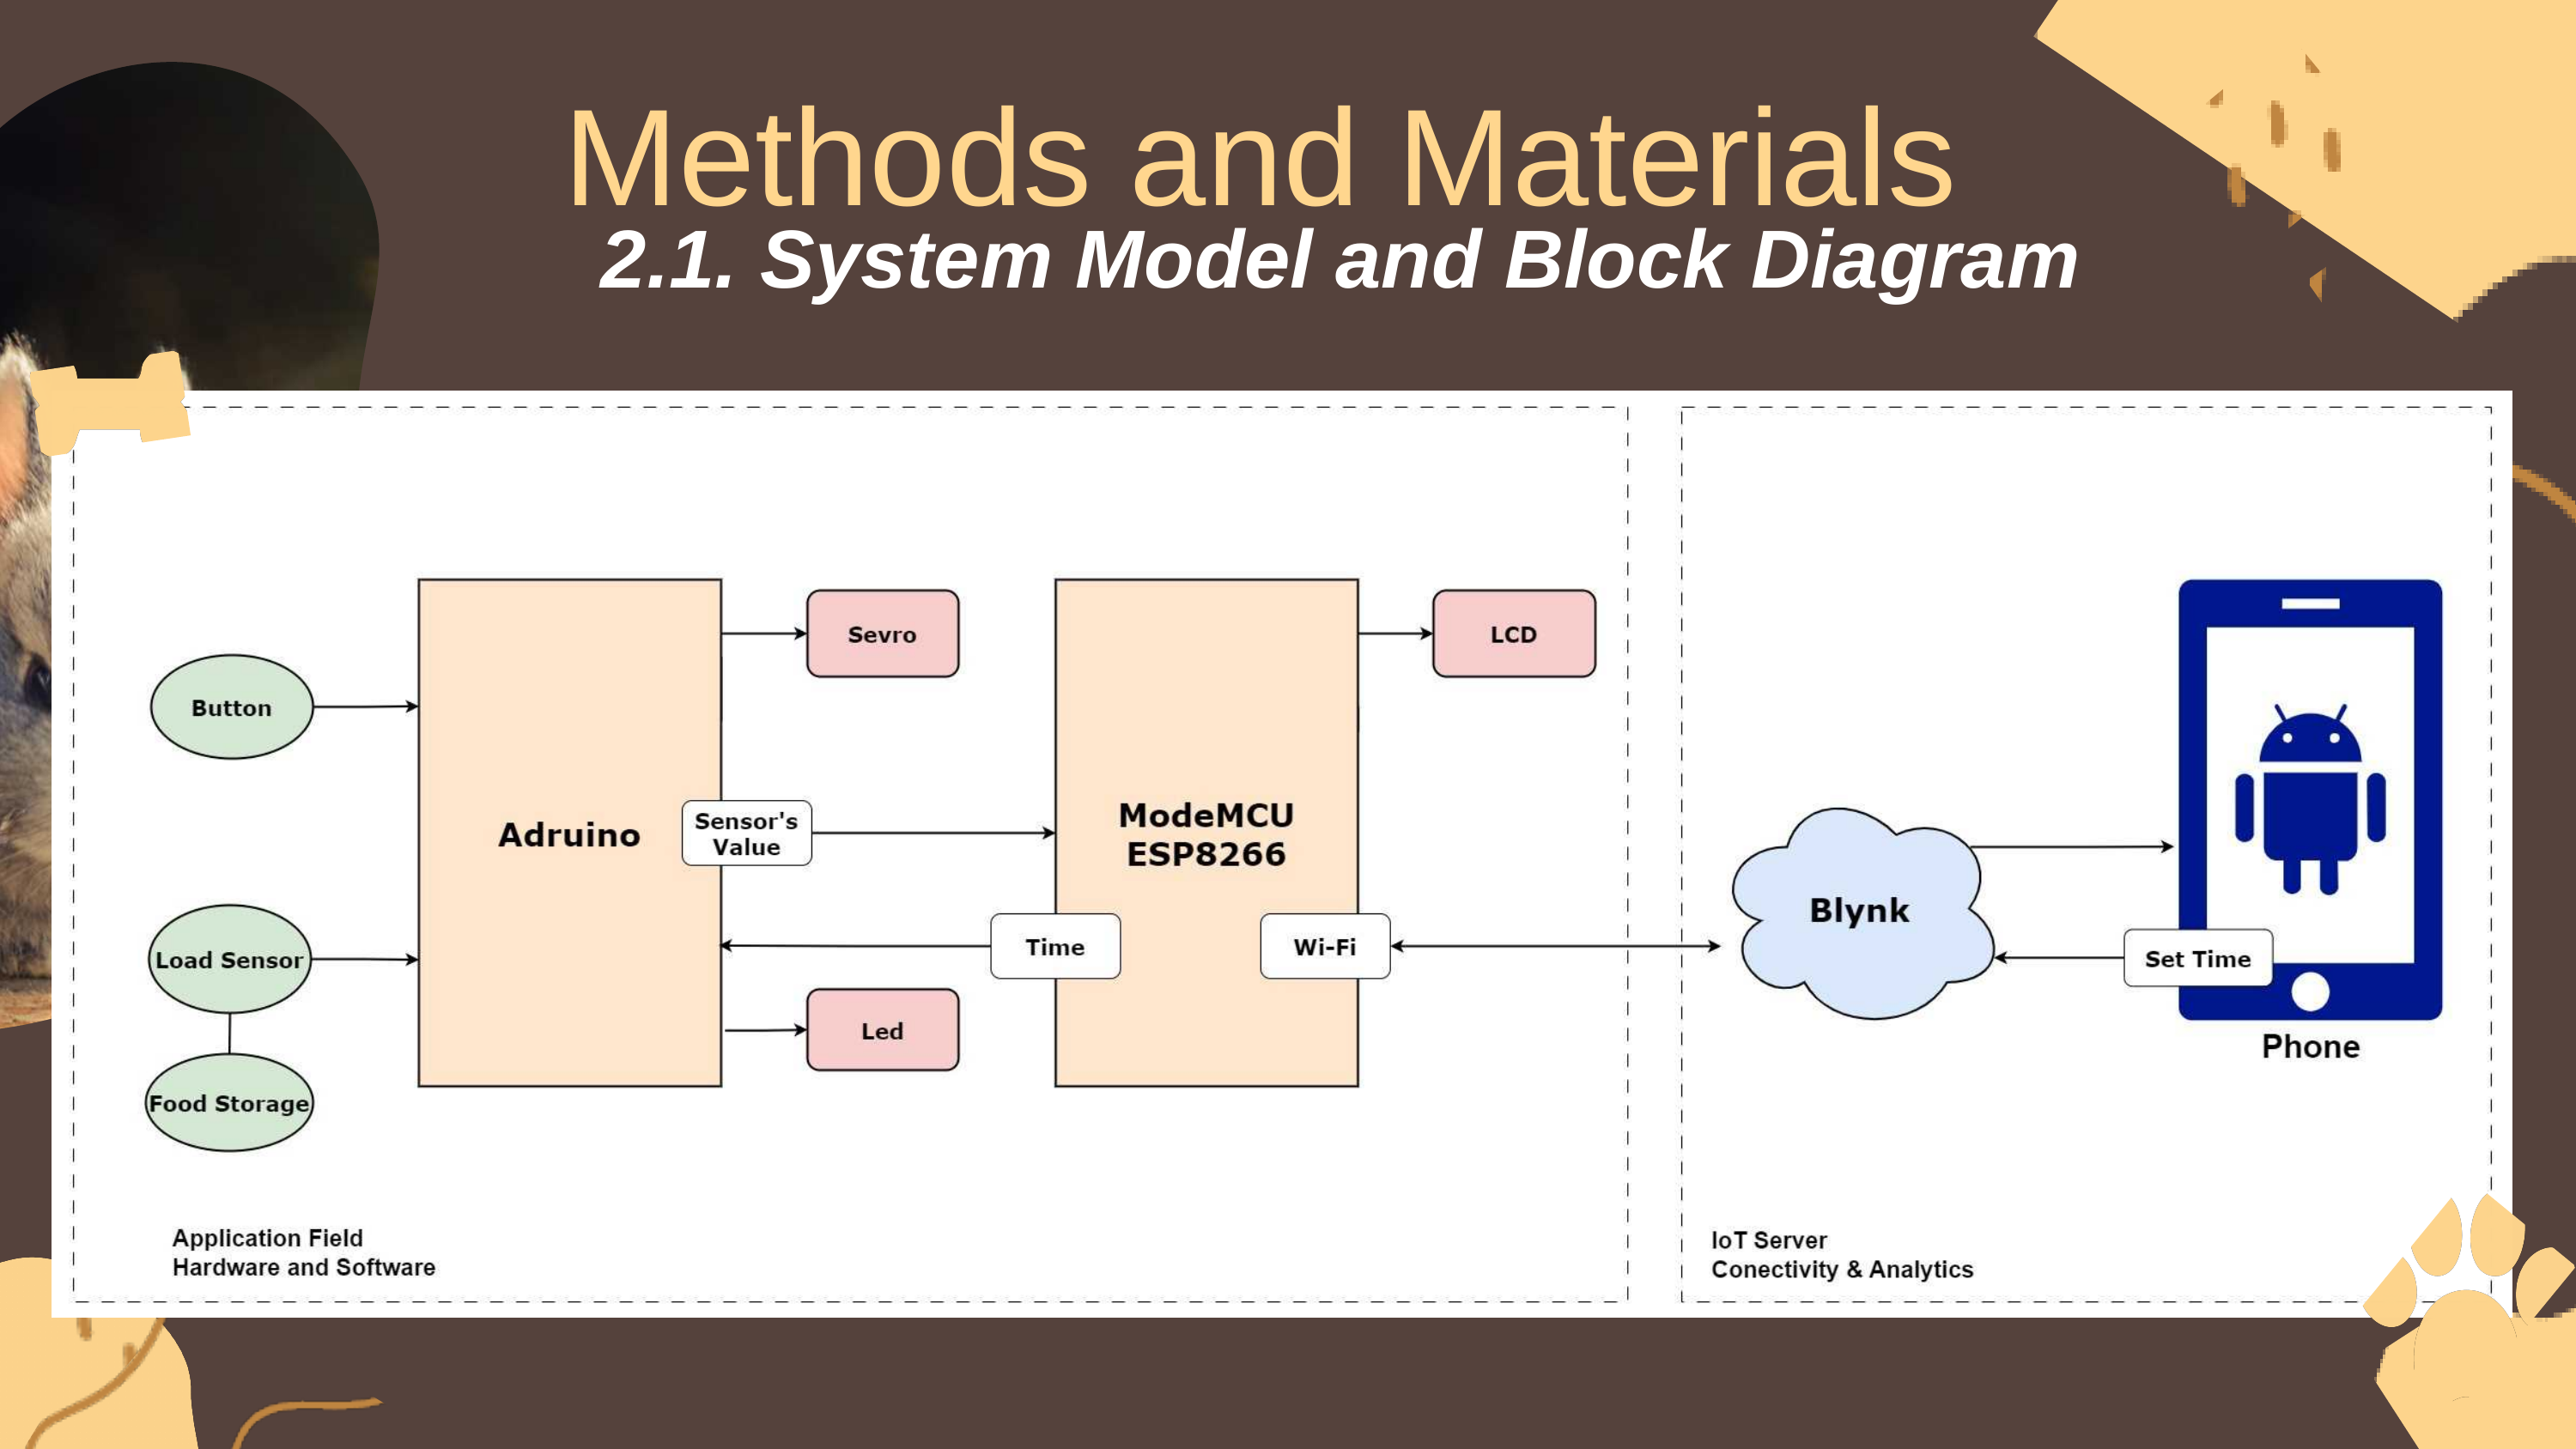

Methods and Materials

2.1. System Model and Block Diagram